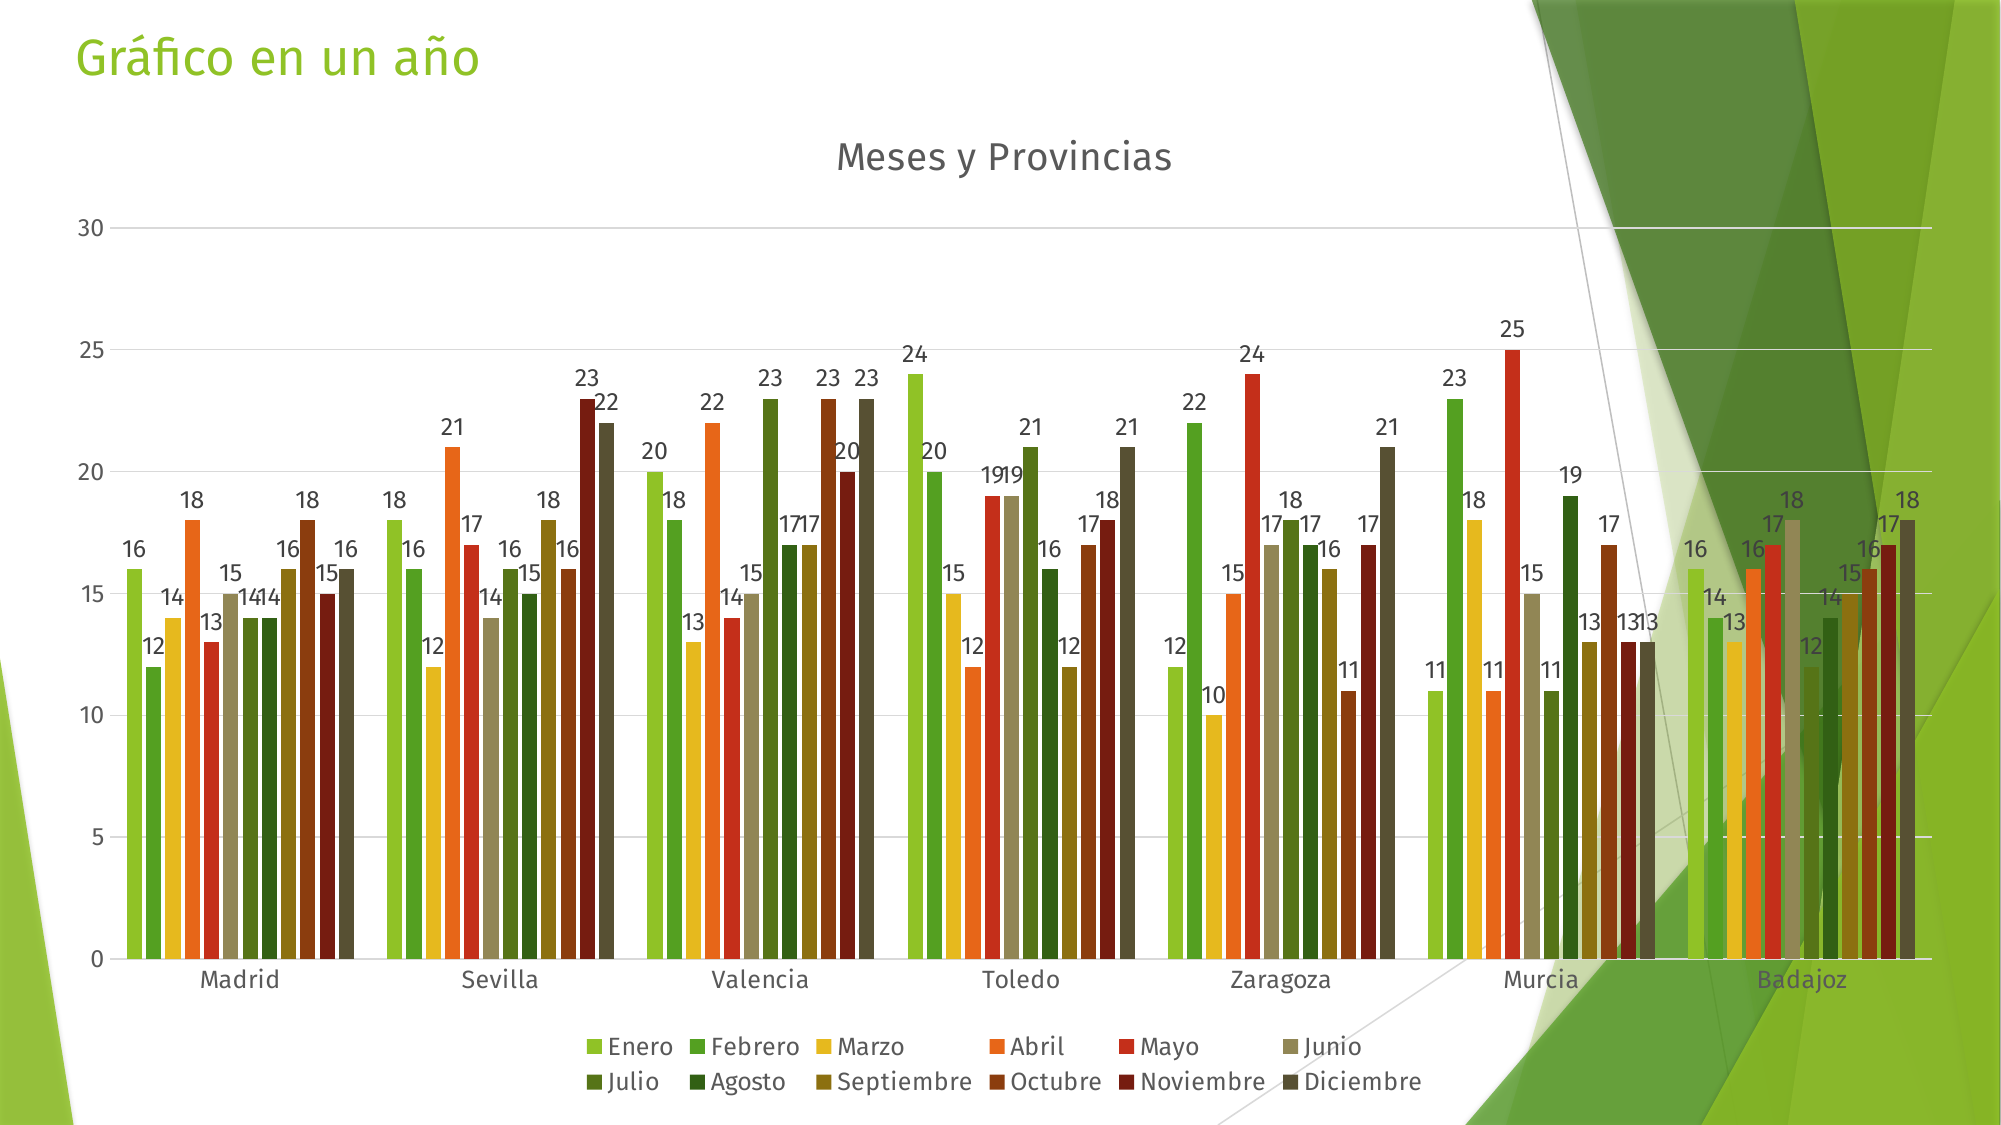

# Gráfico en un año

### Chart: Meses y Provincias

| Category | Enero | Febrero | Marzo | Abril | Mayo | Junio | Julio | Agosto | Septiembre | Octubre | Noviembre | Diciembre |
|---|---|---|---|---|---|---|---|---|---|---|---|---|
| Madrid | 16.0 | 12.0 | 14.0 | 18.0 | 13.0 | 15.0 | 14.0 | 14.0 | 16.0 | 18.0 | 15.0 | 16.0 |
| Sevilla | 18.0 | 16.0 | 12.0 | 21.0 | 17.0 | 14.0 | 16.0 | 15.0 | 18.0 | 16.0 | 23.0 | 22.0 |
| Valencia | 20.0 | 18.0 | 13.0 | 22.0 | 14.0 | 15.0 | 23.0 | 17.0 | 17.0 | 23.0 | 20.0 | 23.0 |
| Toledo | 24.0 | 20.0 | 15.0 | 12.0 | 19.0 | 19.0 | 21.0 | 16.0 | 12.0 | 17.0 | 18.0 | 21.0 |
| Zaragoza | 12.0 | 22.0 | 10.0 | 15.0 | 24.0 | 17.0 | 18.0 | 17.0 | 16.0 | 11.0 | 17.0 | 21.0 |
| Murcia | 11.0 | 23.0 | 18.0 | 11.0 | 25.0 | 15.0 | 11.0 | 19.0 | 13.0 | 17.0 | 13.0 | 13.0 |
| Badajoz | 16.0 | 14.0 | 13.0 | 16.0 | 17.0 | 18.0 | 12.0 | 14.0 | 15.0 | 16.0 | 17.0 | 18.0 |